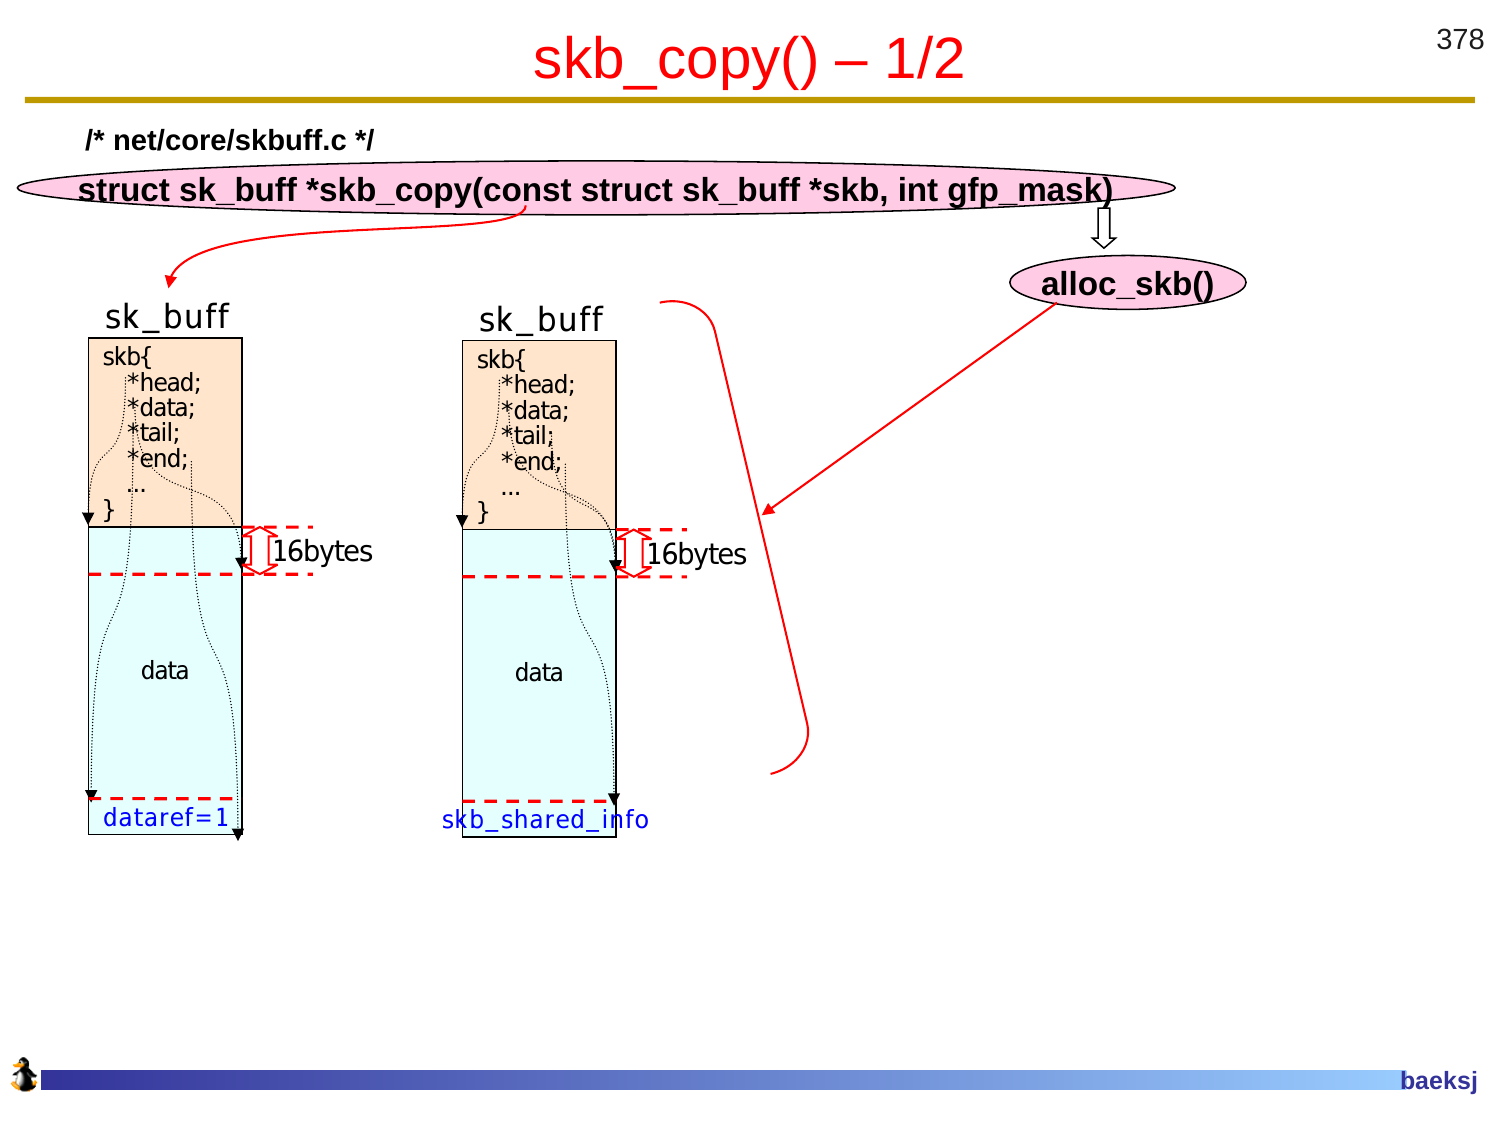

# skb_copy() – 1/2
378
/* net/core/skbuff.c */
struct sk_buff *skb_copy(const struct sk_buff *skb, int gfp_mask)

alloc_skb()
sk_buff
sk_buff

skb{
   *head;
   *data;
   *tail;
   *end;
   …
}
skb{
   *head;
   *data;
   *tail;
   *end;
   …
}
16bytes

data

16bytes

data

dataref=1
skb_shared_info